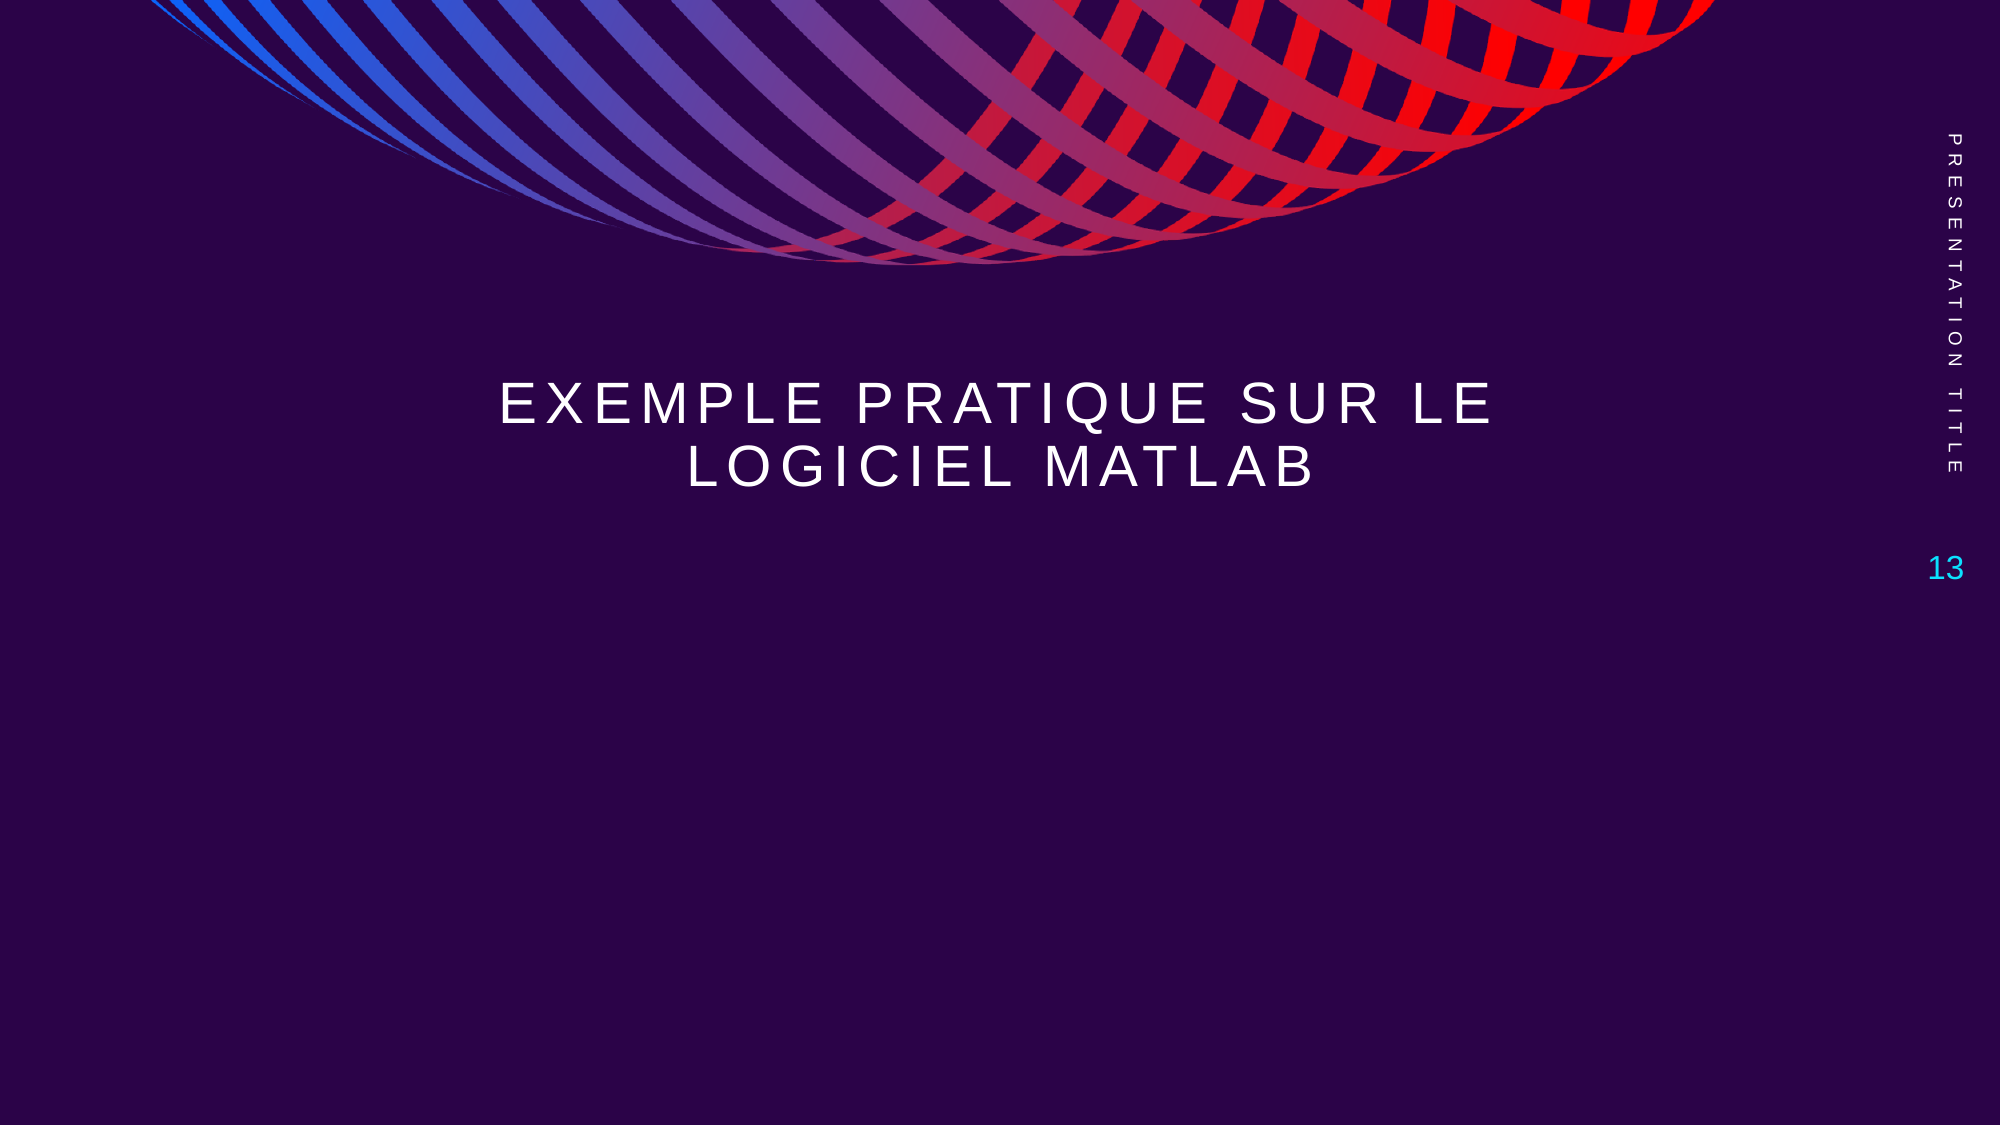

PRESENTATION TITLE
# EXEMPLE PRATIQUE SUR LE LOGICIEL MATLAB
13